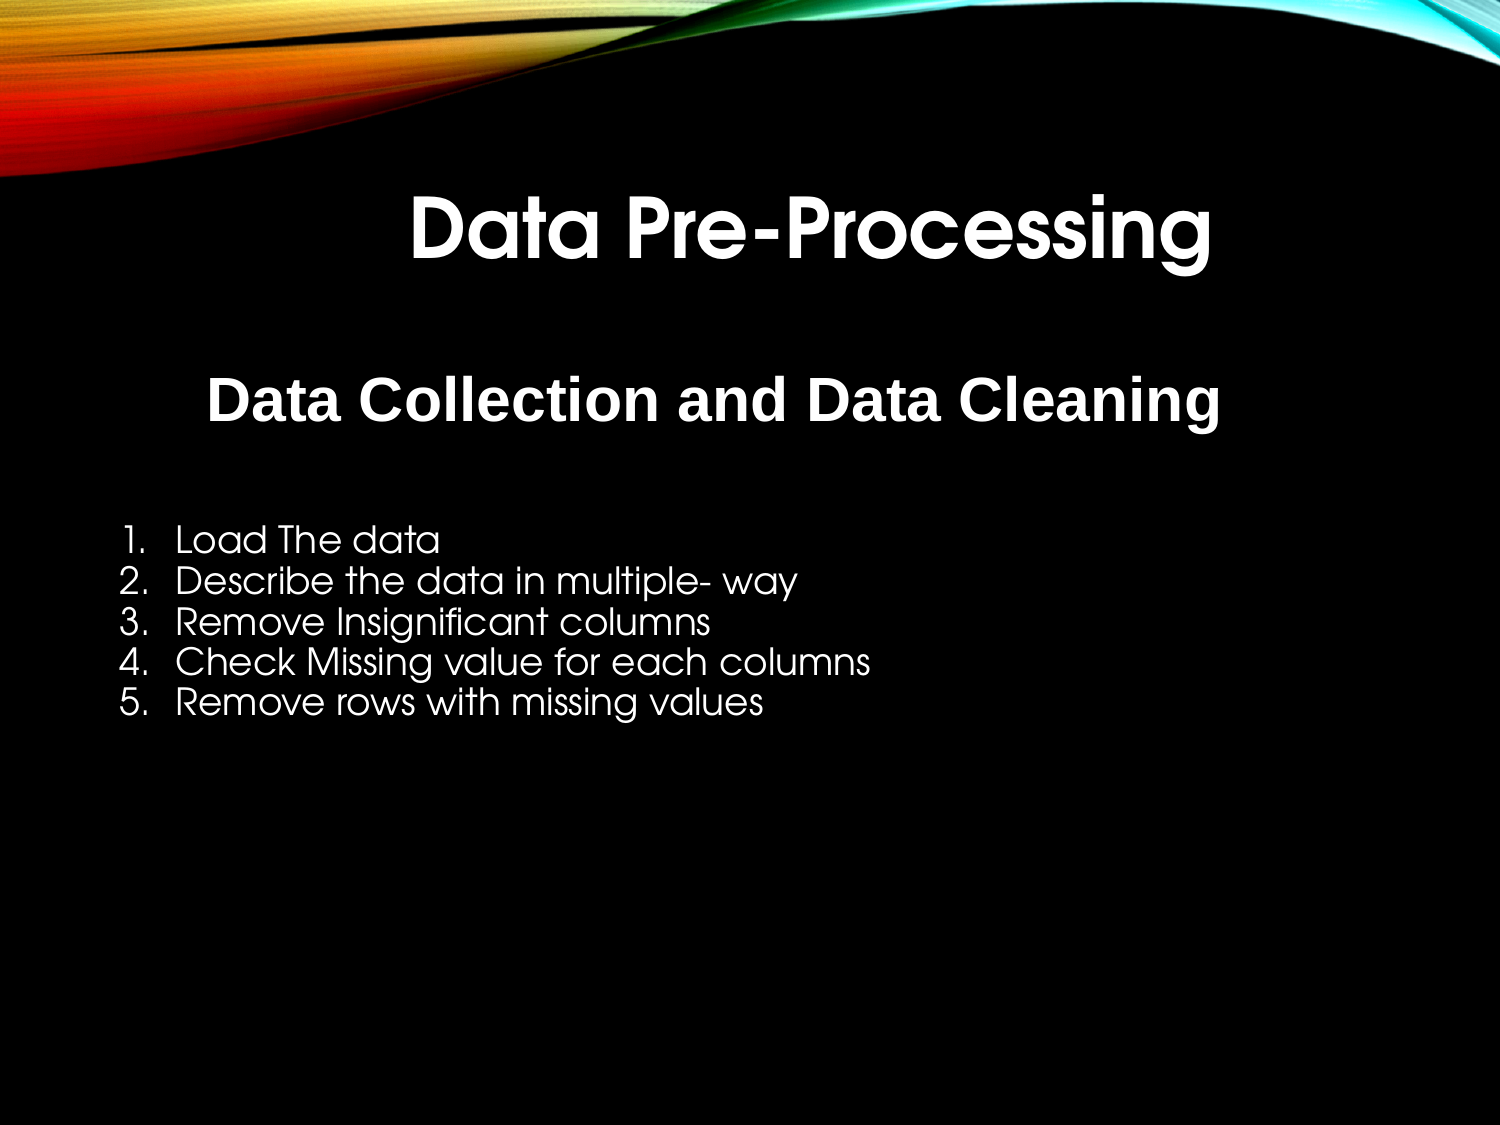

# Data Pre-Processing
Data Collection and Data Cleaning

Load The data
Describe the data in multiple- way
Remove Insignificant columns
Check Missing value for each columns
Remove rows with missing values